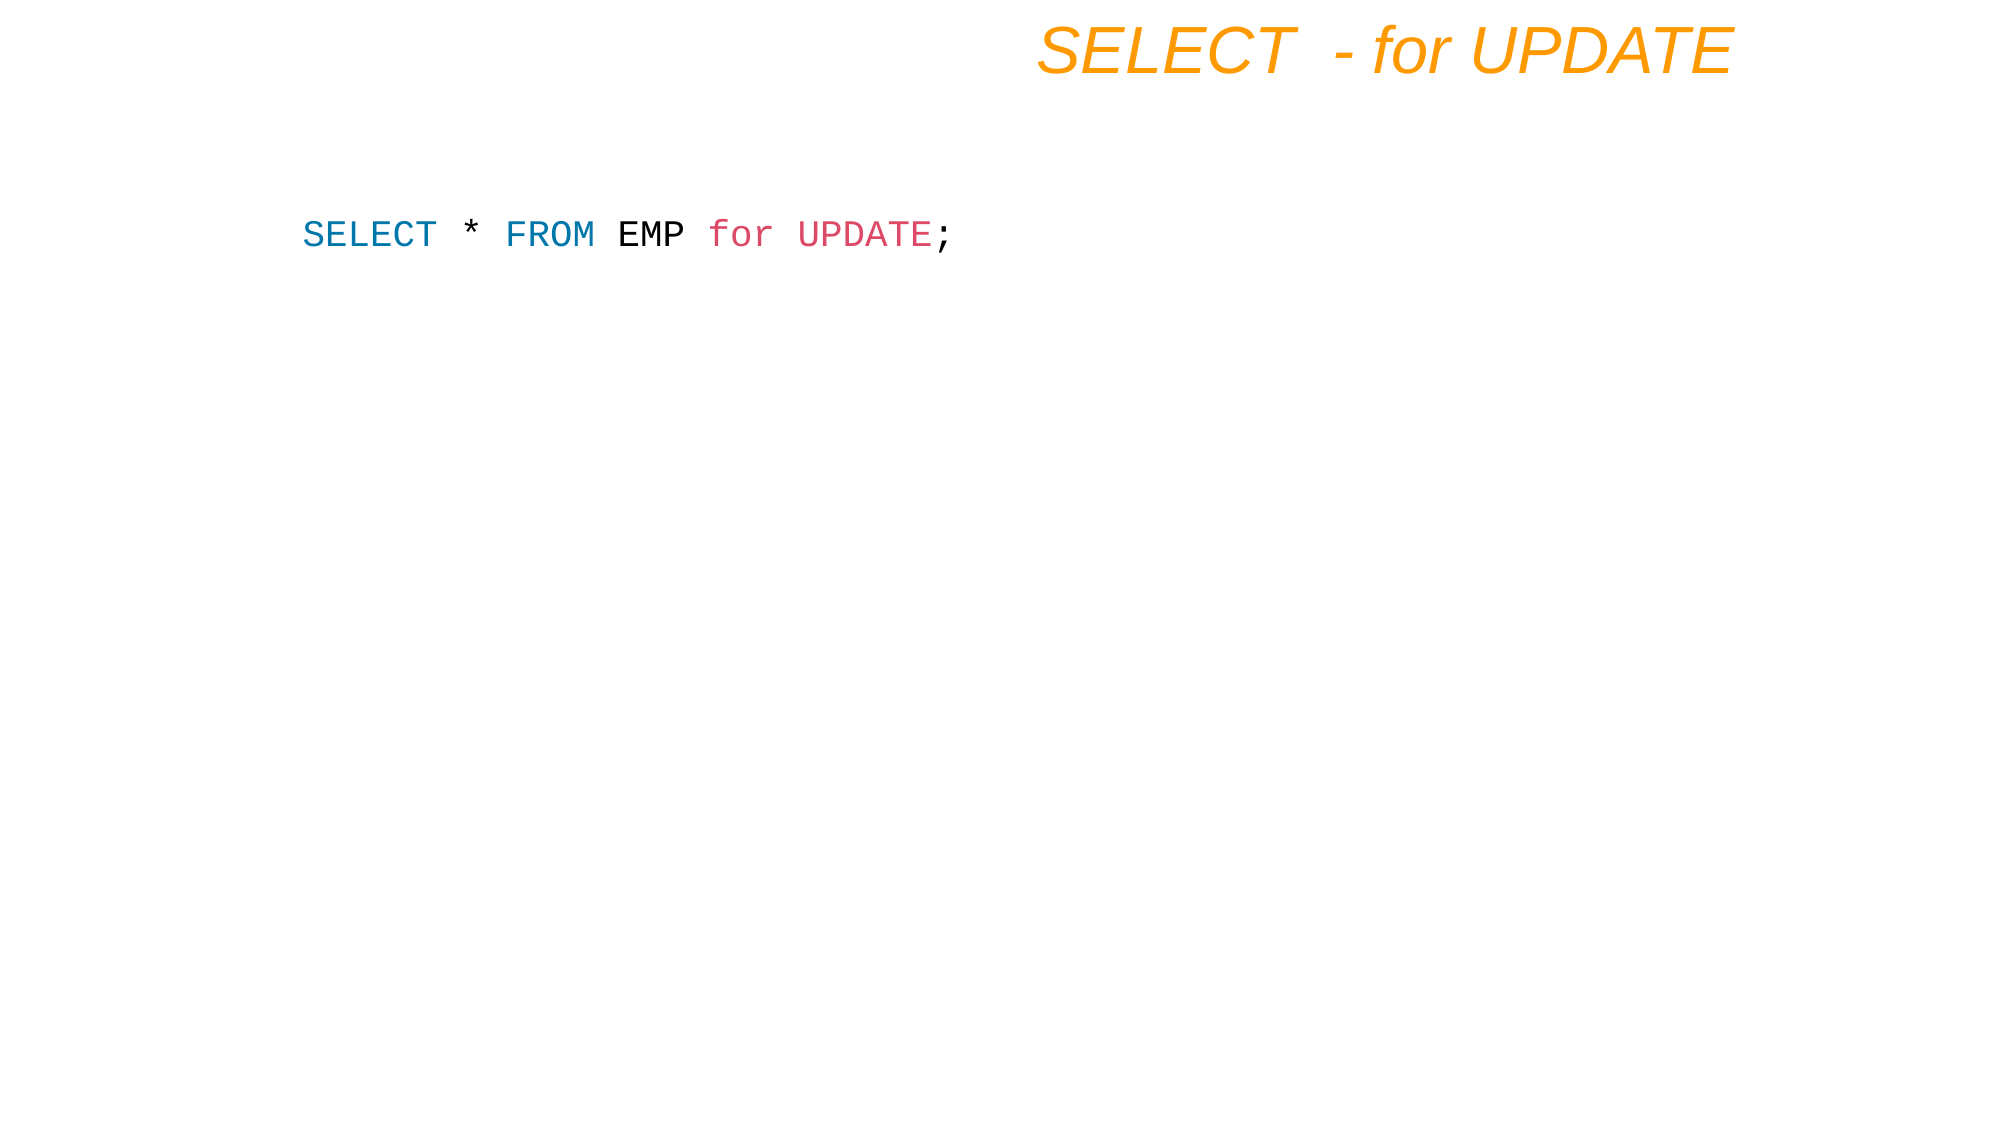

SELECT  - for UPDATE
SELECT * FROM EMP for UPDATE;